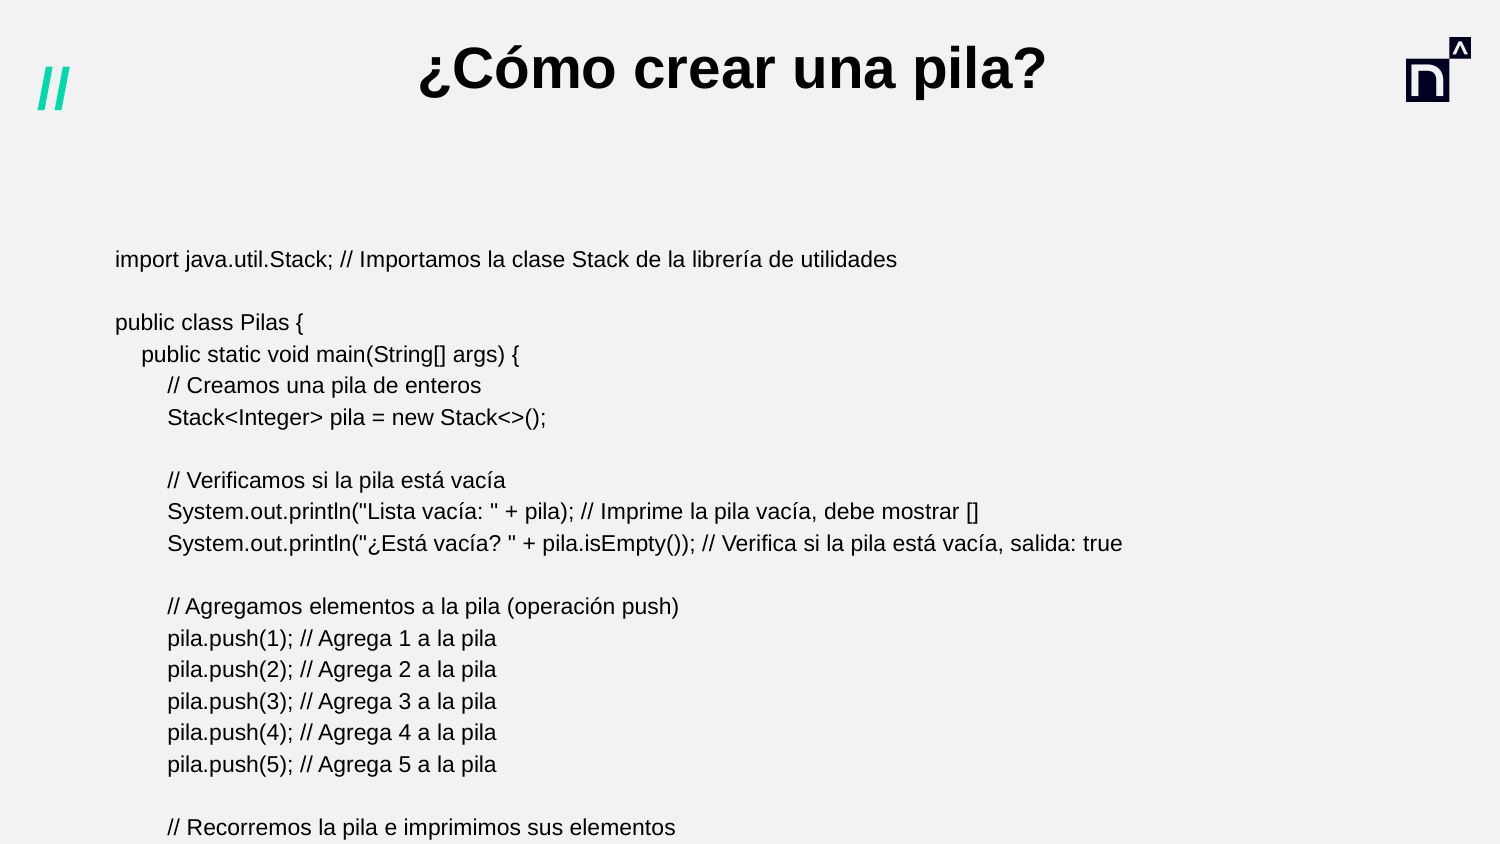

# ¿Cómo crear una pila?

import java.util.Stack; // Importamos la clase Stack de la librería de utilidades

public class Pilas {
    public static void main(String[] args) {
        // Creamos una pila de enteros
        Stack<Integer> pila = new Stack<>();

        // Verificamos si la pila está vacía
        System.out.println("Lista vacía: " + pila); // Imprime la pila vacía, debe mostrar []
        System.out.println("¿Está vacía? " + pila.isEmpty()); // Verifica si la pila está vacía, salida: true

        // Agregamos elementos a la pila (operación push)
        pila.push(1); // Agrega 1 a la pila
        pila.push(2); // Agrega 2 a la pila
        pila.push(3); // Agrega 3 a la pila
        pila.push(4); // Agrega 4 a la pila
        pila.push(5); // Agrega 5 a la pila

        // Recorremos la pila e imprimimos sus elementos
        for (Integer pilita : pila) {
            System.out.println(pilita); // Imprime los elementos de la pila, de abajo hacia arriba
        }

        // Mostramos la pila completa y verificamos si está vacía
        System.out.println("Pila: " + pila); // Imprime la pila actual [1, 2, 3, 4, 5]
        System.out.println("¿Pila vacía? " + pila.isEmpty()); // Verifica si la pila está vacía, salida: false

        // Eliminamos el último elemento agregado a la pila (operación pop)
        pila.pop(); // Retira el 5 de la pila, ahora la cima será el 4

        // Buscamos si el número 3 está en la pila
        System.out.println("¿Está el 3? " + pila.search(3)); // Retorna la posición de 3 en la pila (contando desde la cima)

        // Mostramos el elemento que está en la cima de la pila (operación peek)
        System.out.println("Último agregado: " + pila.peek()); // Imprime 4, que es el último elemento después del pop
    }
}